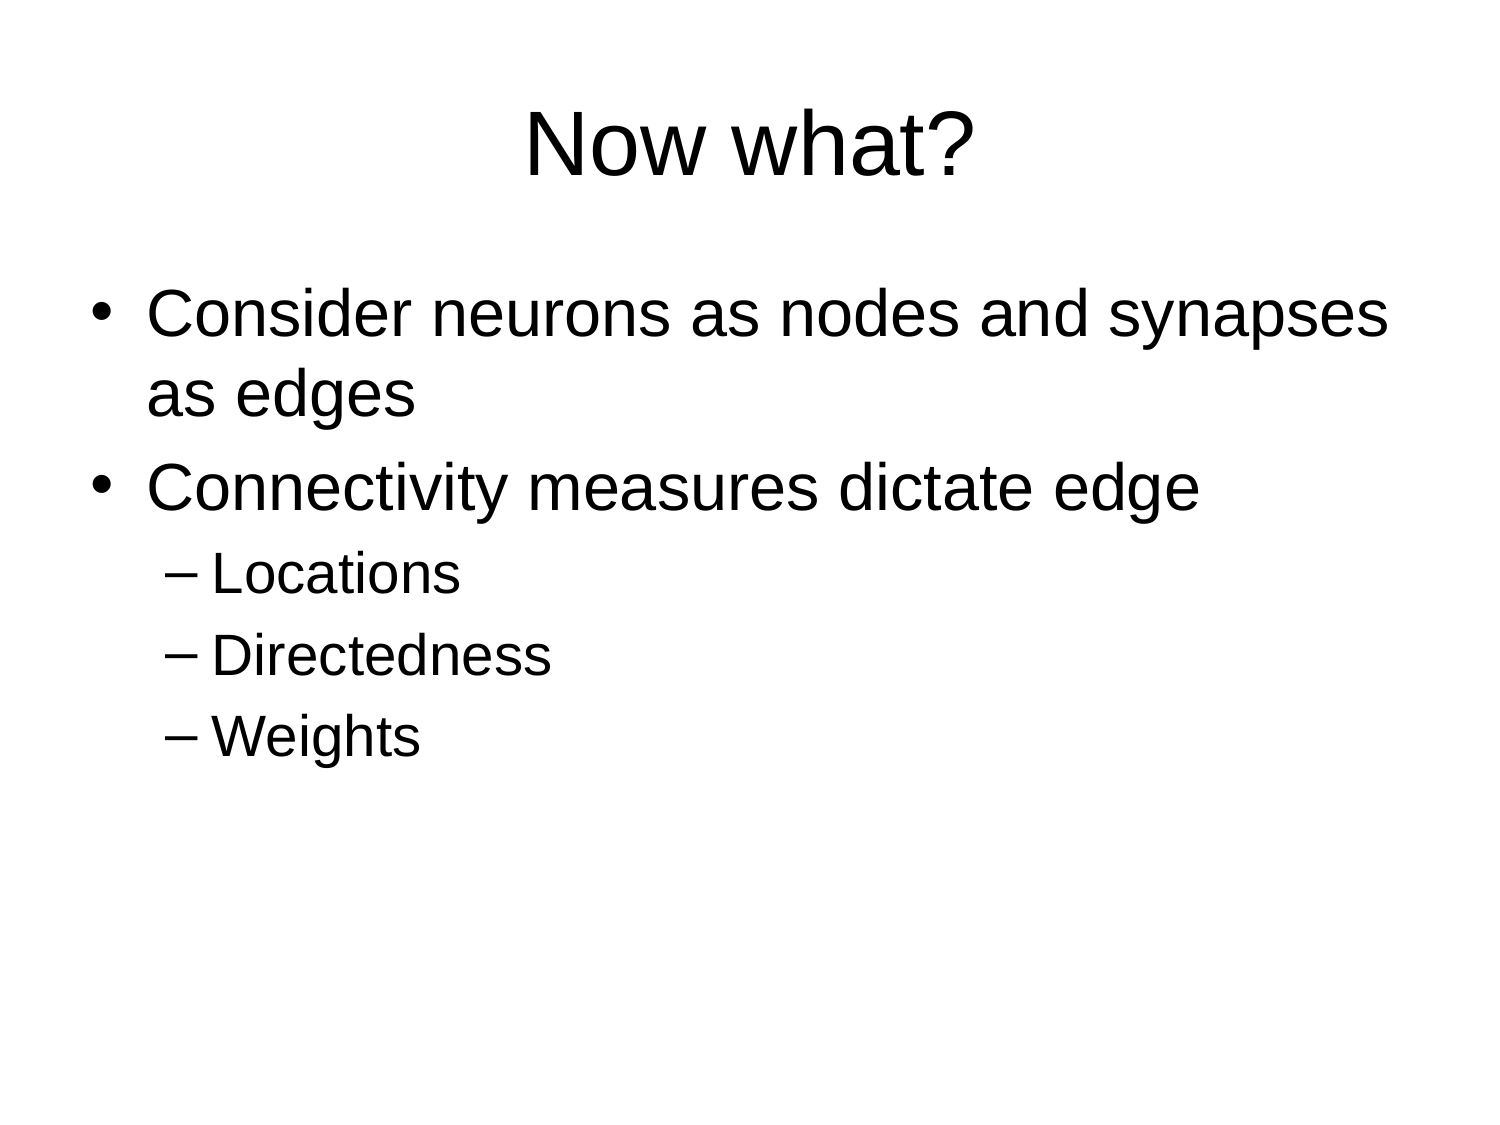

# Now what?
Consider neurons as nodes and synapses as edges
Connectivity measures dictate edge
Locations
Directedness
Weights